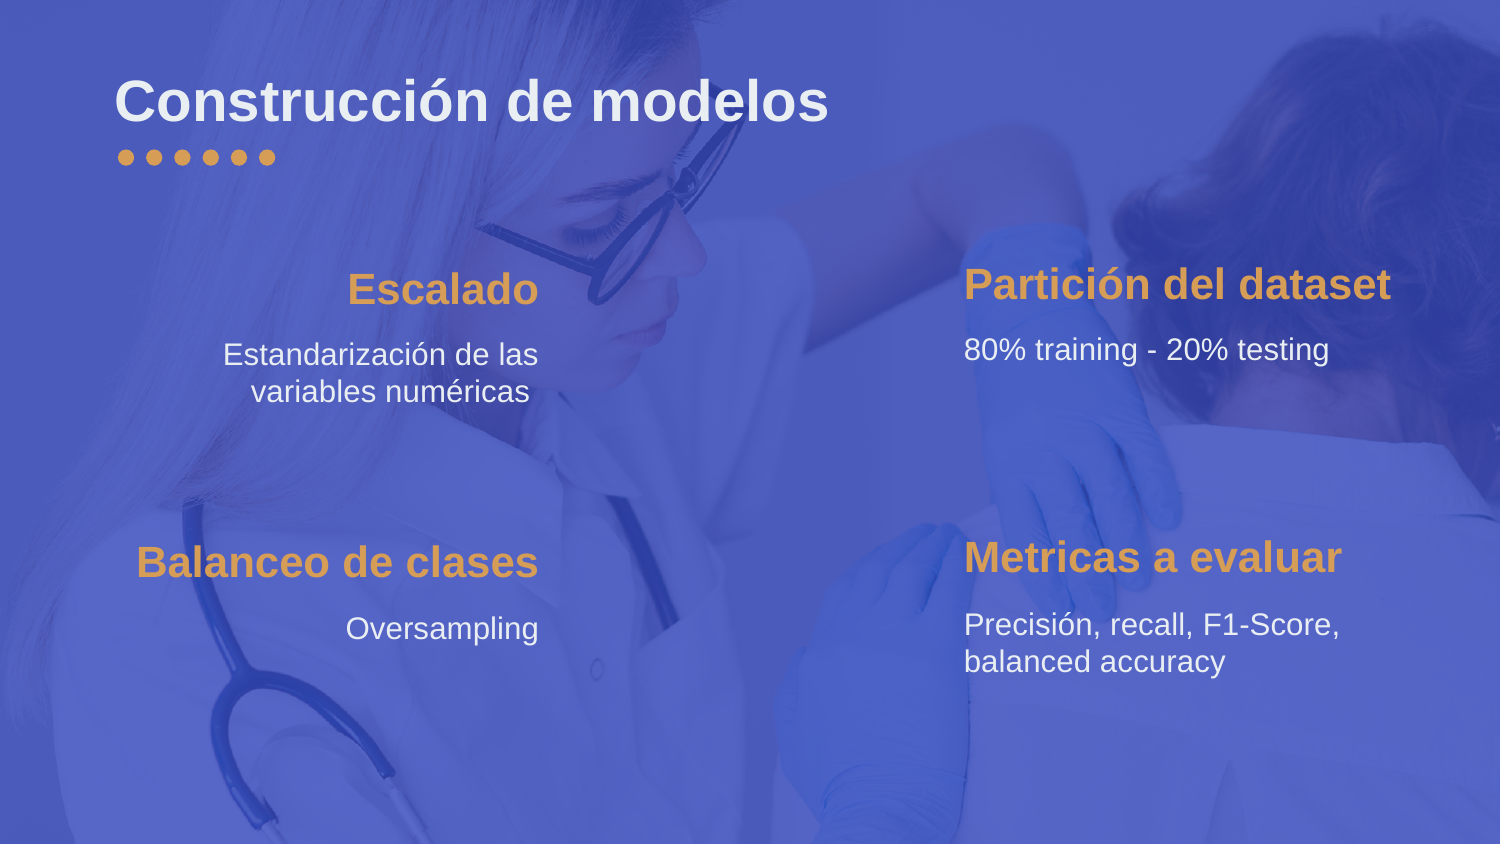

# Construcción de modelos

Partición del dataset
Escalado
80% training - 20% testing
Estandarización de las variables numéricas
Metricas a evaluar
Balanceo de clases
Precisión, recall, F1-Score, balanced accuracy
Oversampling